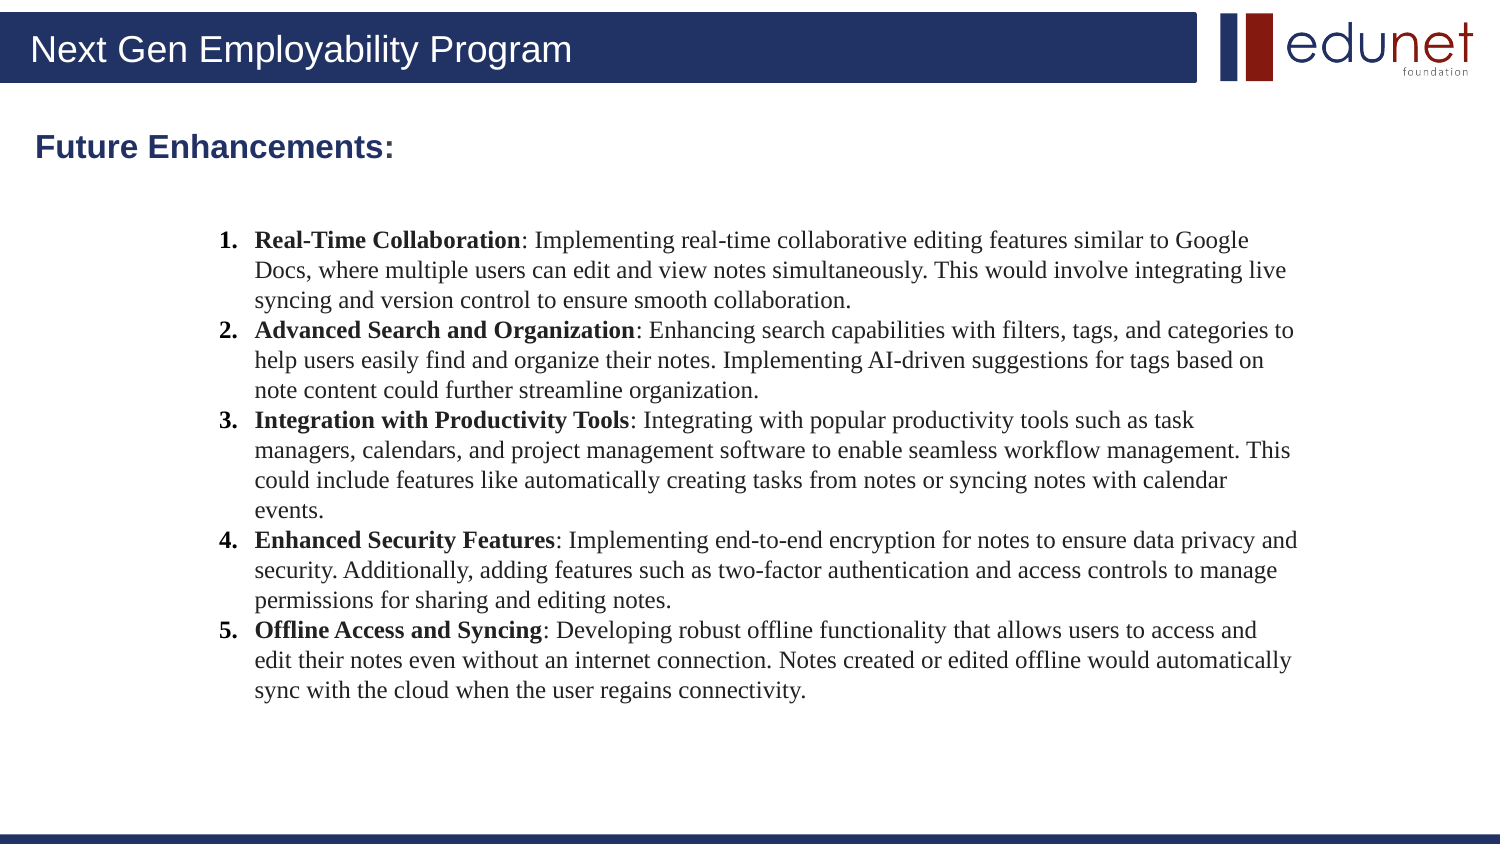

# Future Enhancements:
Real-Time Collaboration: Implementing real-time collaborative editing features similar to Google Docs, where multiple users can edit and view notes simultaneously. This would involve integrating live syncing and version control to ensure smooth collaboration.
Advanced Search and Organization: Enhancing search capabilities with filters, tags, and categories to help users easily find and organize their notes. Implementing AI-driven suggestions for tags based on note content could further streamline organization.
Integration with Productivity Tools: Integrating with popular productivity tools such as task managers, calendars, and project management software to enable seamless workflow management. This could include features like automatically creating tasks from notes or syncing notes with calendar events.
Enhanced Security Features: Implementing end-to-end encryption for notes to ensure data privacy and security. Additionally, adding features such as two-factor authentication and access controls to manage permissions for sharing and editing notes.
Offline Access and Syncing: Developing robust offline functionality that allows users to access and edit their notes even without an internet connection. Notes created or edited offline would automatically sync with the cloud when the user regains connectivity.